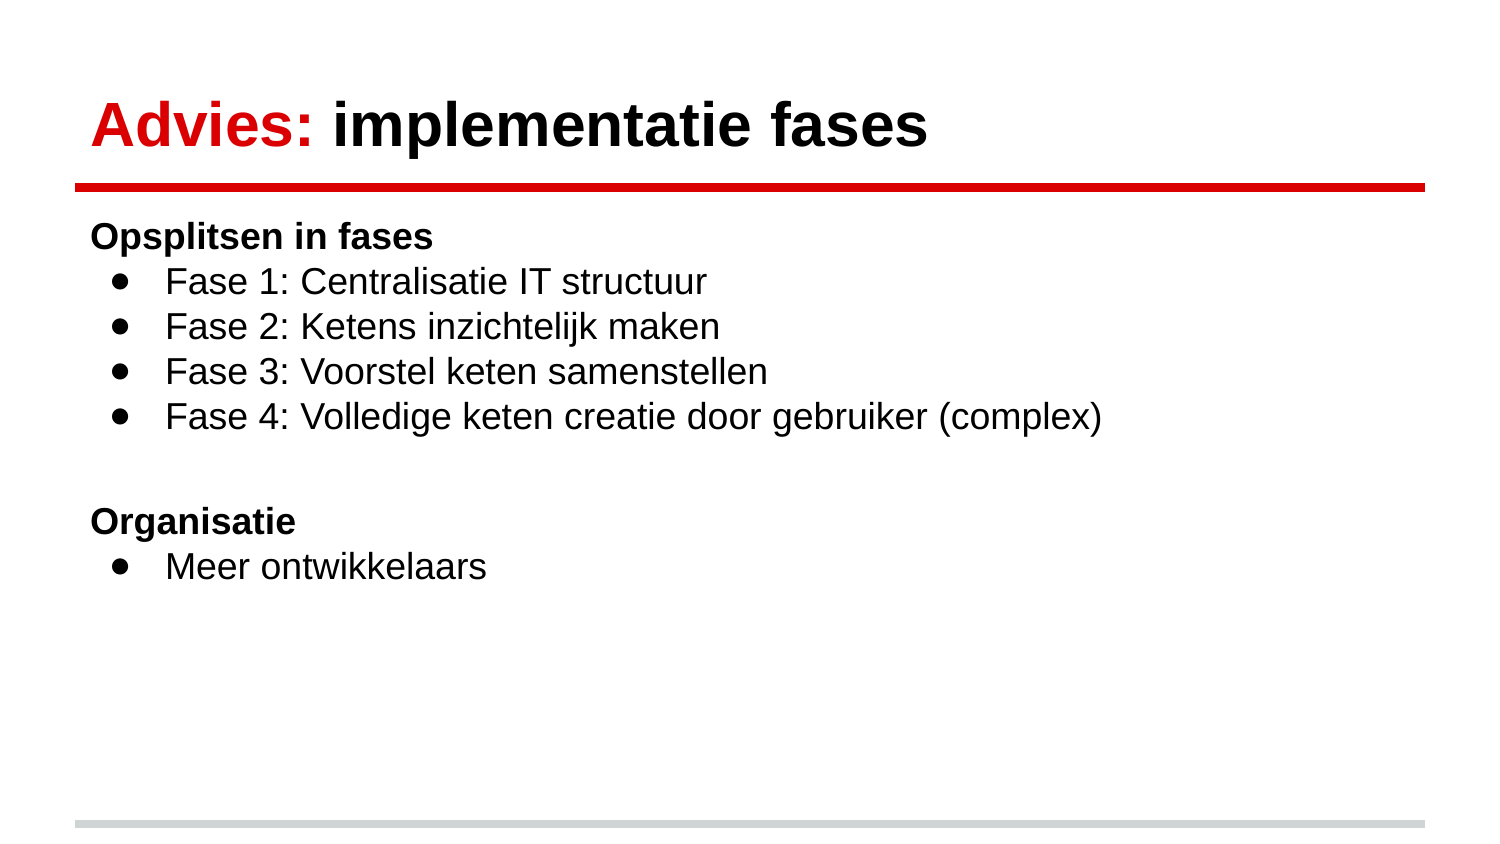

# Advies: implementatie fases
Opsplitsen in fases
Fase 1: Centralisatie IT structuur
Fase 2: Ketens inzichtelijk maken
Fase 3: Voorstel keten samenstellen
Fase 4: Volledige keten creatie door gebruiker (complex)

Organisatie
Meer ontwikkelaars